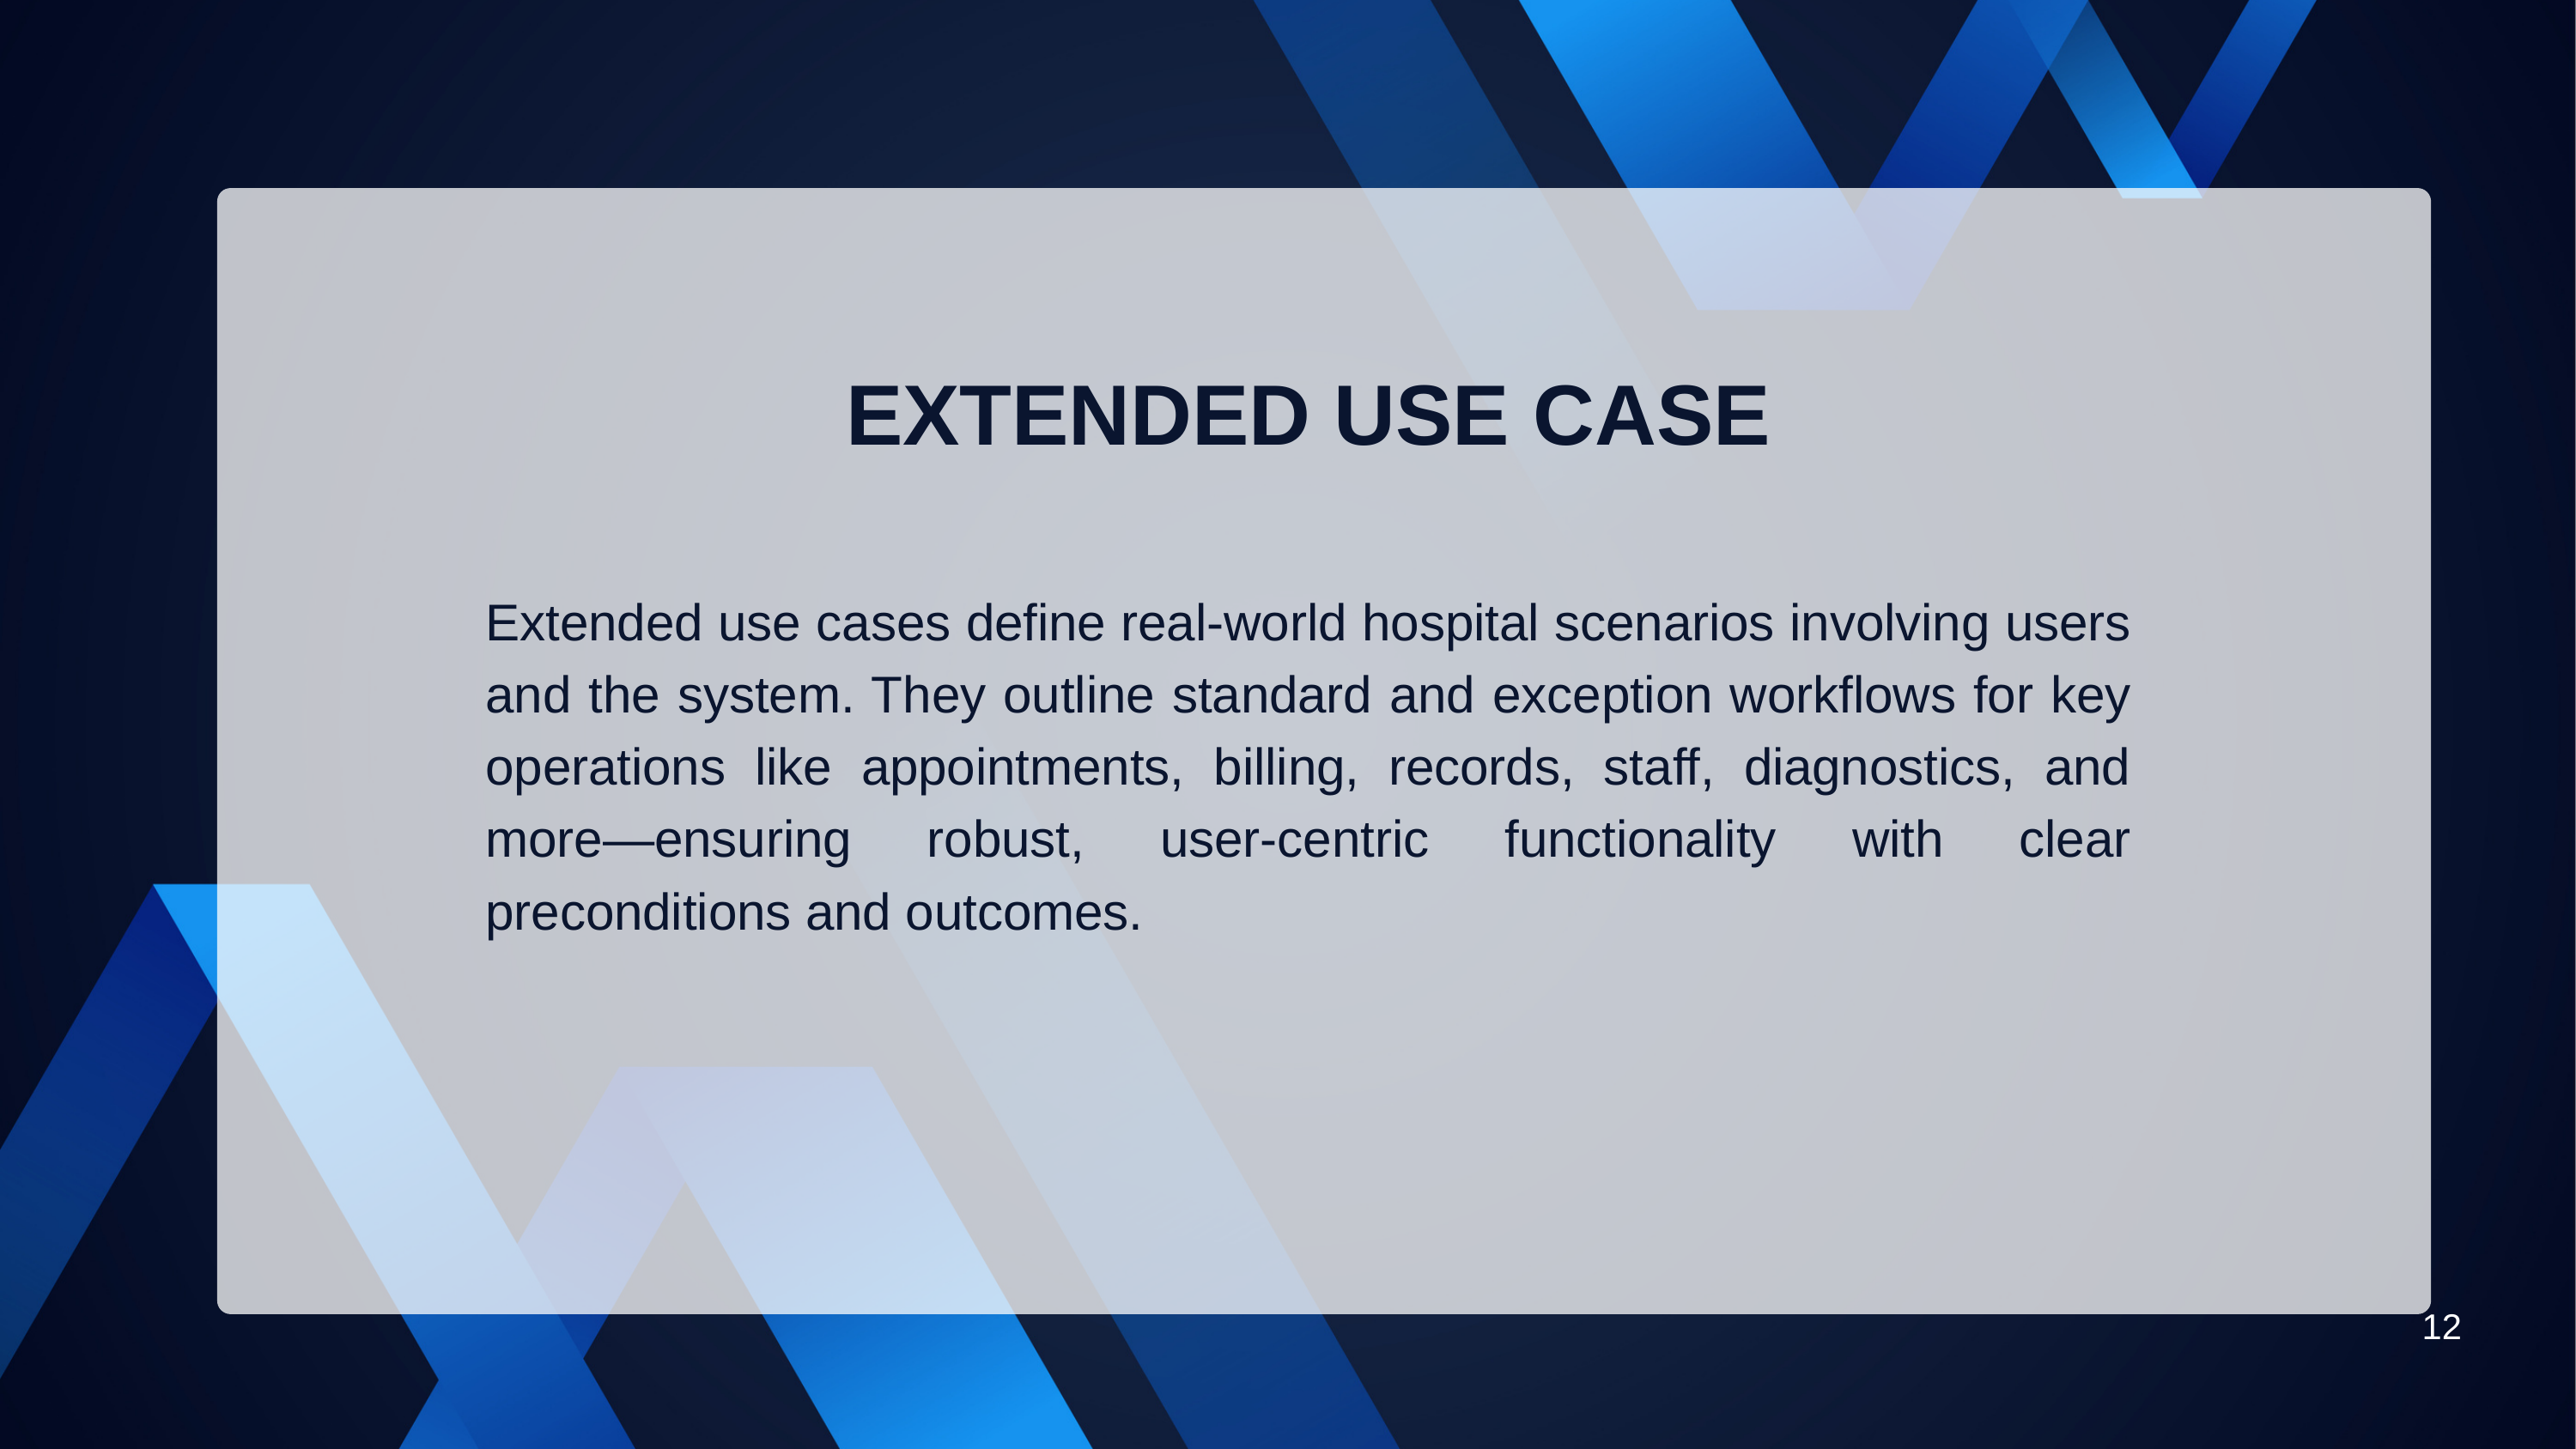

EXTENDED USE CASE
Extended use cases define real-world hospital scenarios involving users and the system. They outline standard and exception workflows for key operations like appointments, billing, records, staff, diagnostics, and more—ensuring robust, user-centric functionality with clear preconditions and outcomes.
12